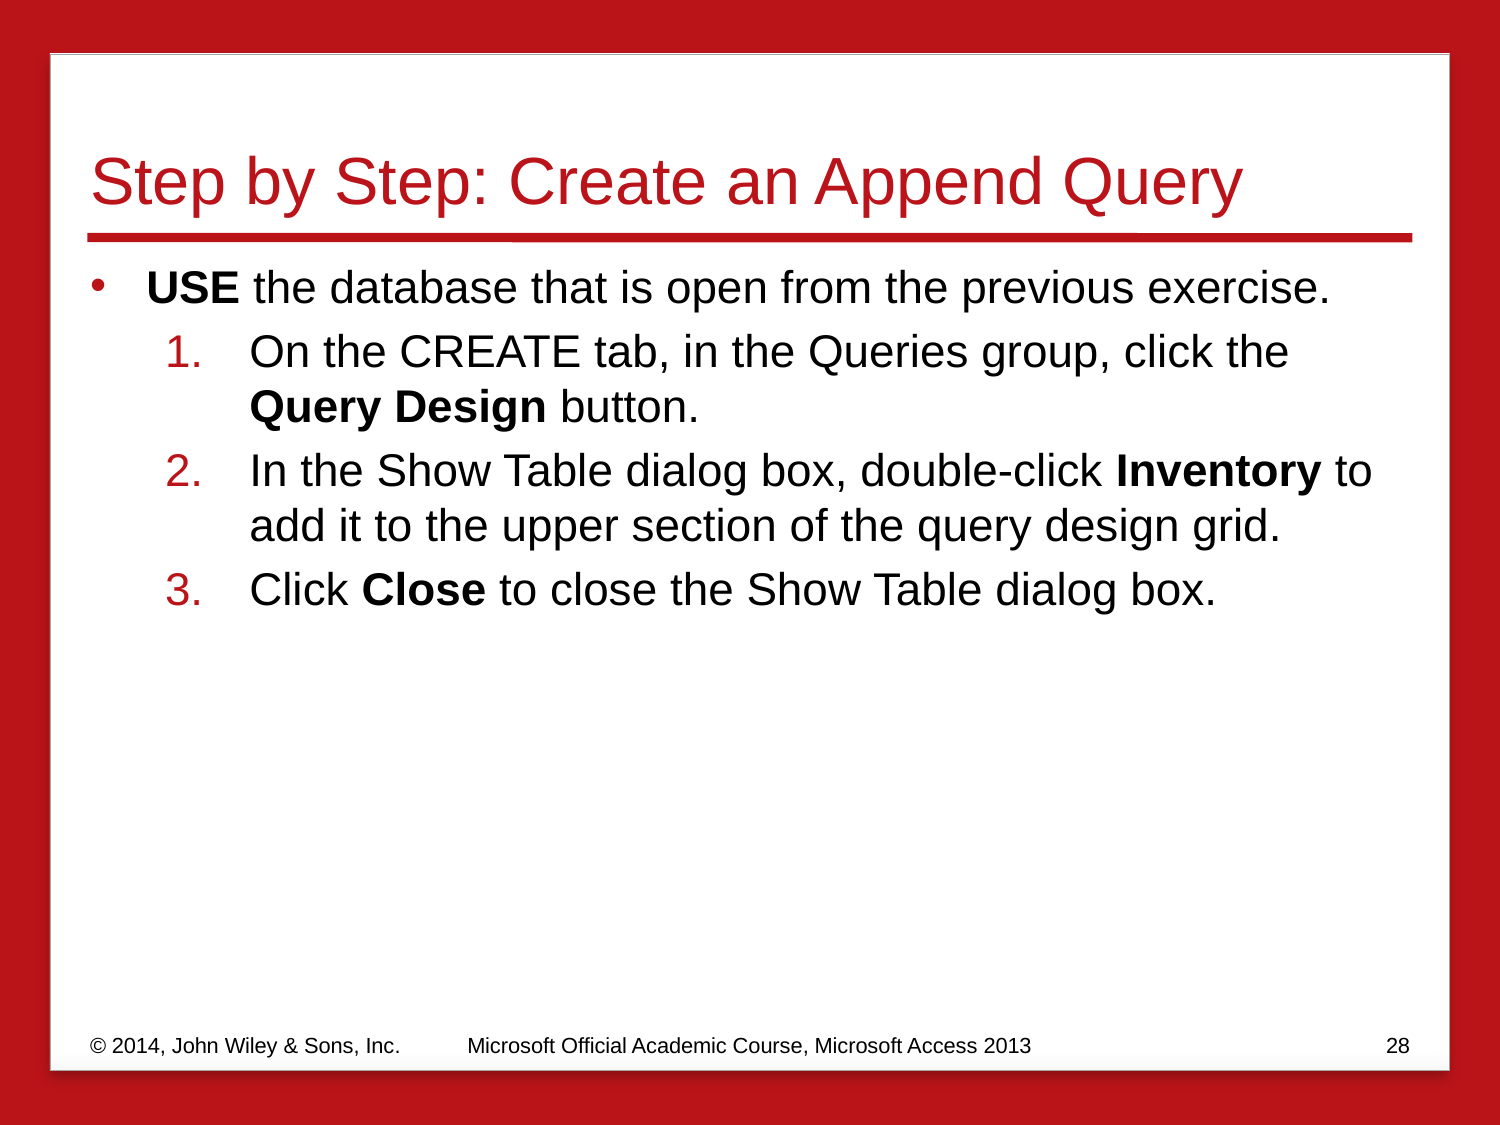

# Step by Step: Create an Append Query
USE the database that is open from the previous exercise.
On the CREATE tab, in the Queries group, click the Query Design button.
In the Show Table dialog box, double-click Inventory to add it to the upper section of the query design grid.
Click Close to close the Show Table dialog box.
© 2014, John Wiley & Sons, Inc.
Microsoft Official Academic Course, Microsoft Access 2013
28